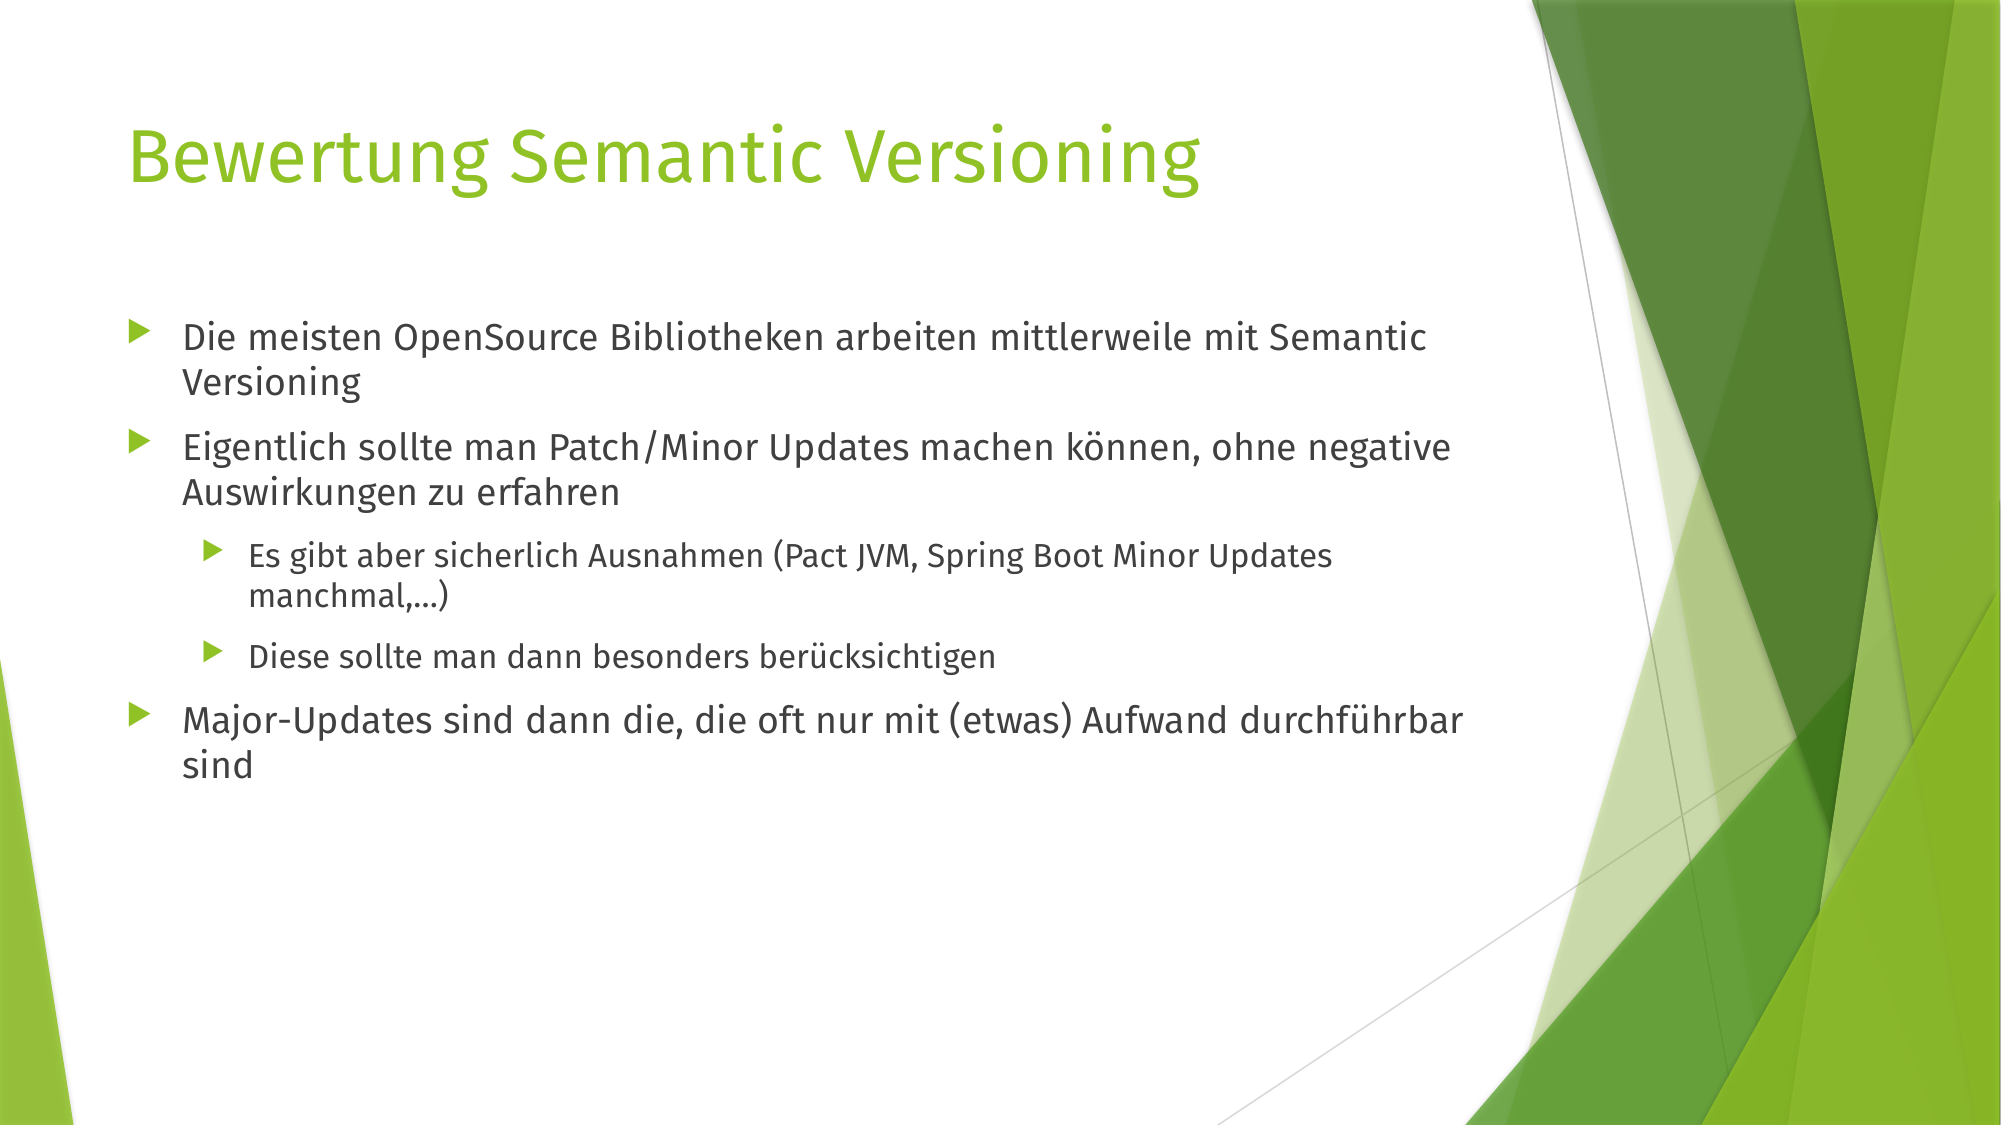

# Bewertung Semantic Versioning
Die meisten OpenSource Bibliotheken arbeiten mittlerweile mit Semantic Versioning
Eigentlich sollte man Patch/Minor Updates machen können, ohne negative Auswirkungen zu erfahren
Es gibt aber sicherlich Ausnahmen (Pact JVM, Spring Boot Minor Updates manchmal,…)
Diese sollte man dann besonders berücksichtigen
Major-Updates sind dann die, die oft nur mit (etwas) Aufwand durchführbar sind